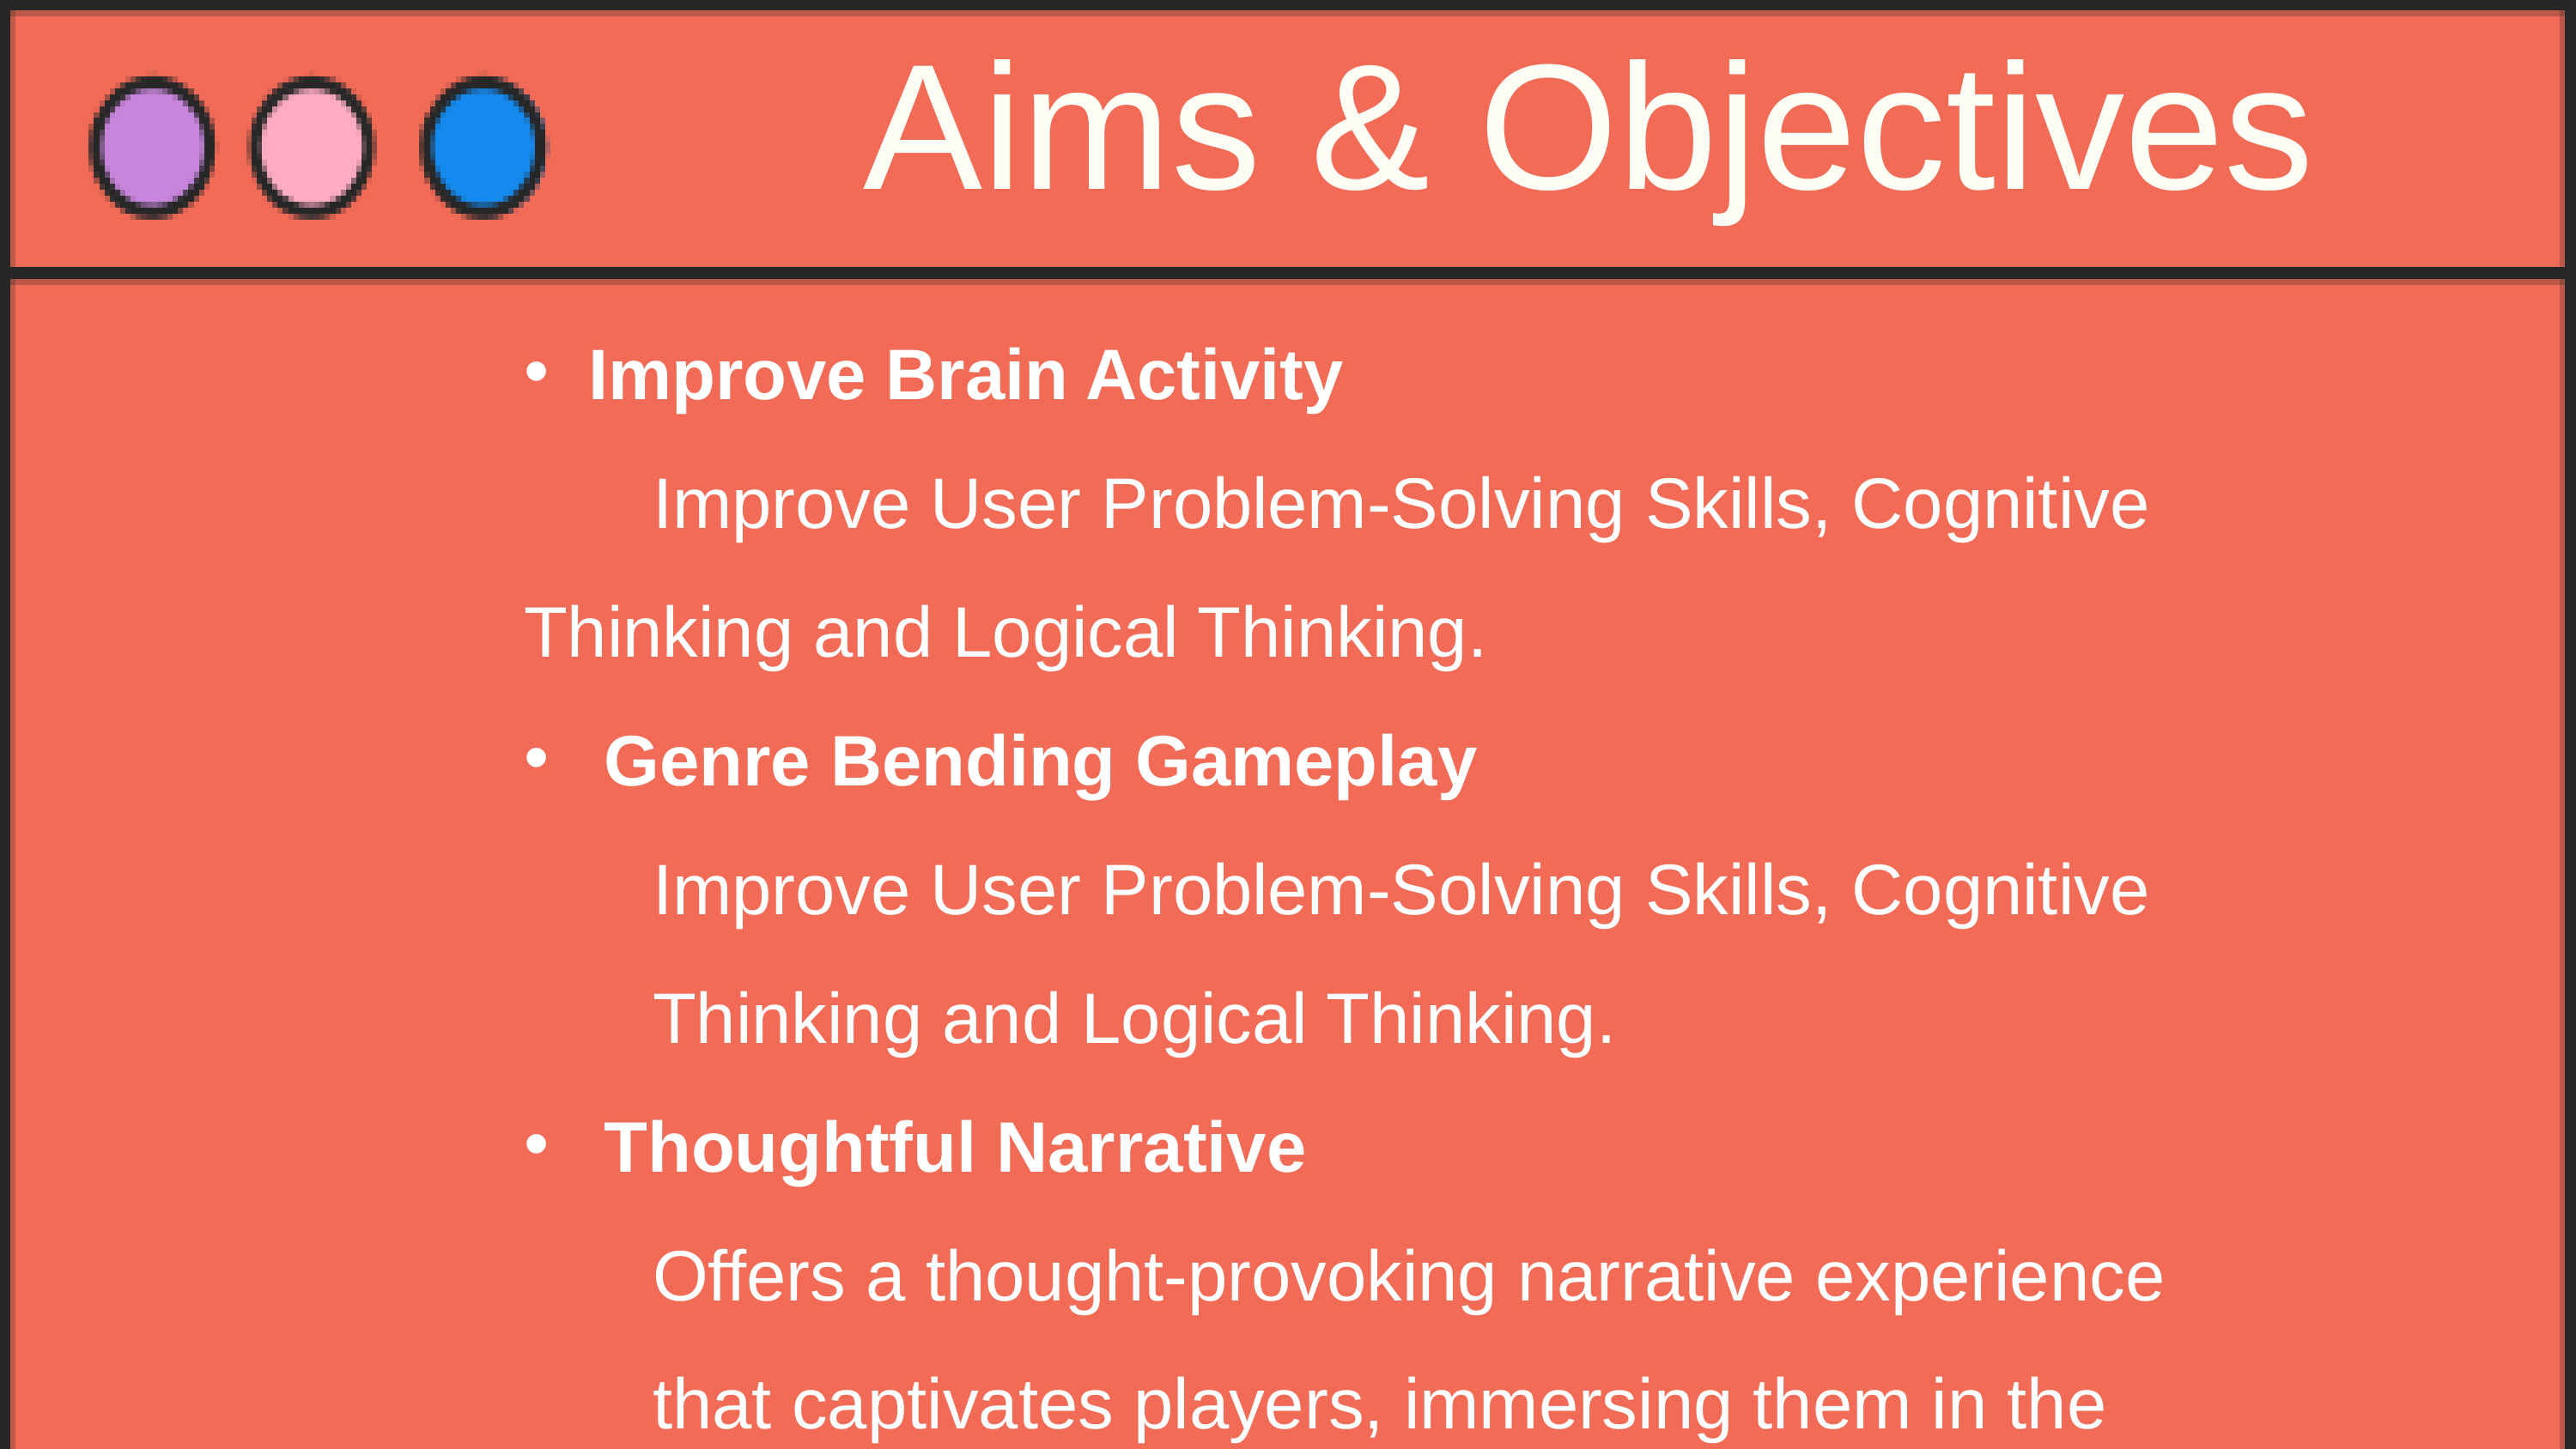

Aims & Objectives

PROJECT INTRODUCTION
Improve Brain Activity
	Improve User Problem-Solving Skills, Cognitive 	Thinking and Logical Thinking.
Genre Bending Gameplay
Improve User Problem-Solving Skills, Cognitive Thinking and Logical Thinking.
Thoughtful Narrative
Offers a thought-provoking narrative experience that captivates players, immersing them in the game.
SRS
MAZE GAME

BUSINESS PLAN

REQUIREMENTS ANALYSIS

USE CASE DIAGRAMS